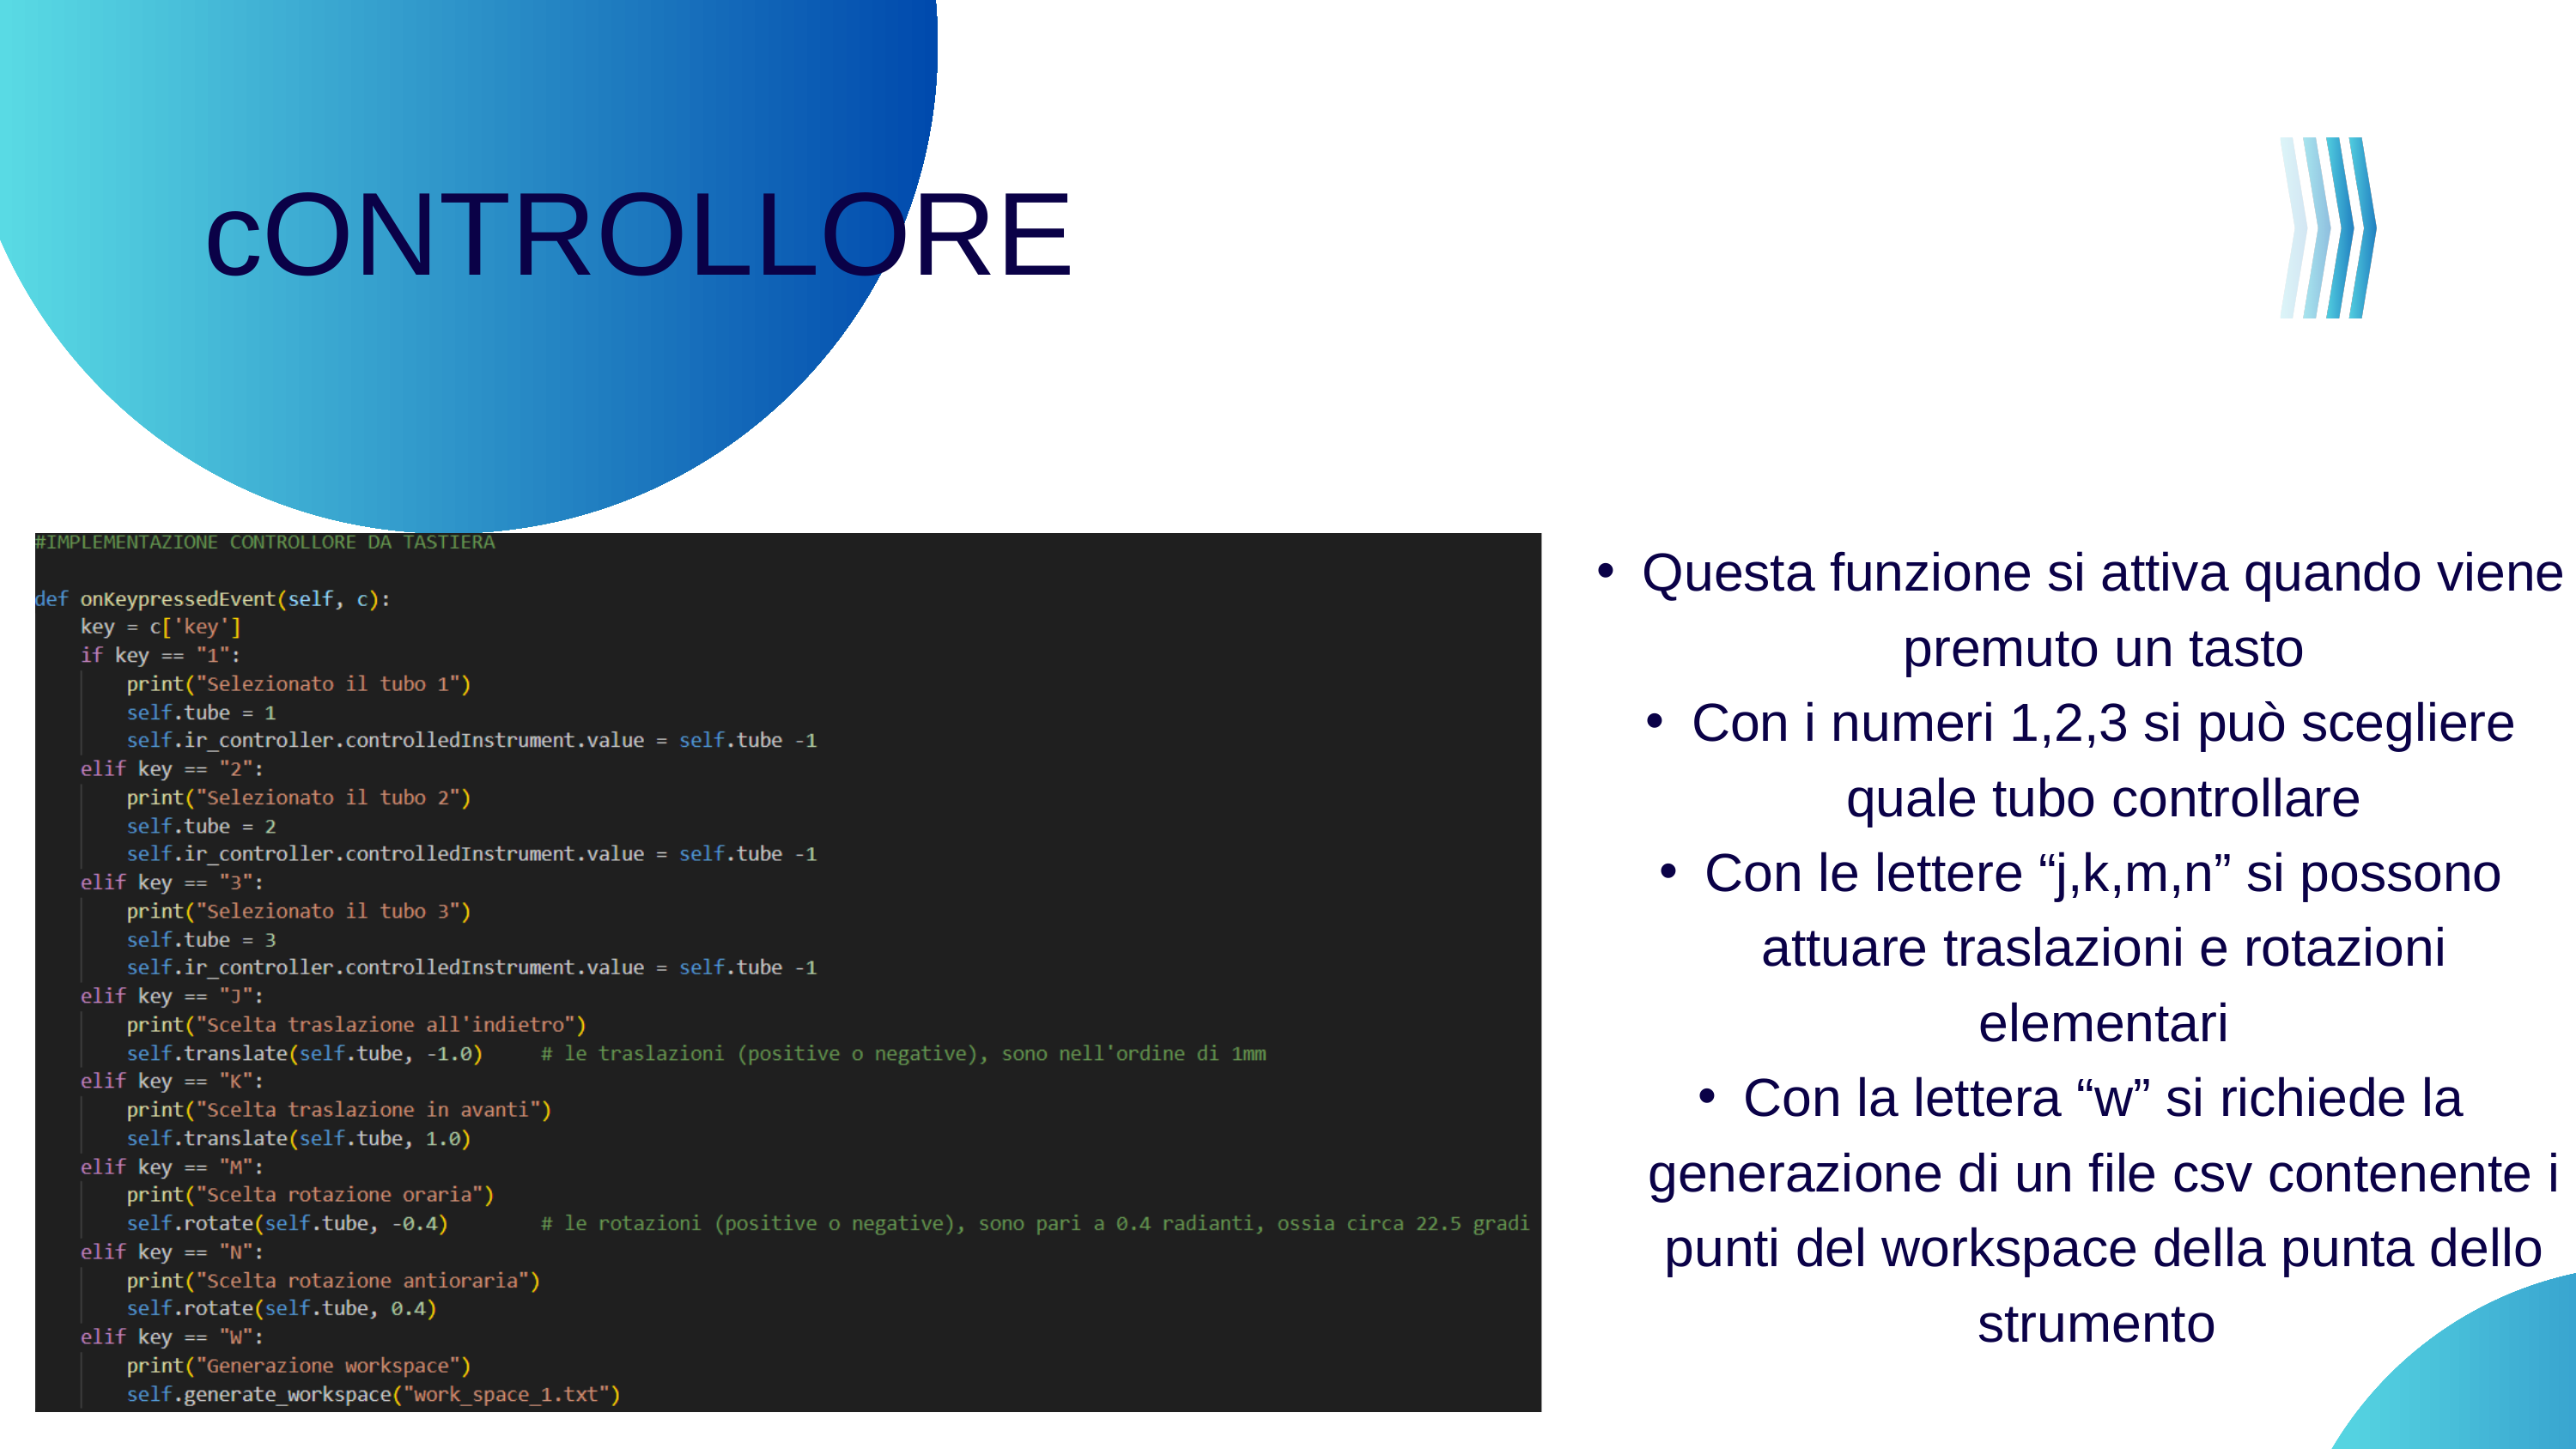

cONTROLLORE
Questa funzione si attiva quando viene premuto un tasto
Con i numeri 1,2,3 si può scegliere quale tubo controllare
Con le lettere “j,k,m,n” si possono attuare traslazioni e rotazioni elementari
Con la lettera “w” si richiede la generazione di un file csv contenente i punti del workspace della punta dello strumento